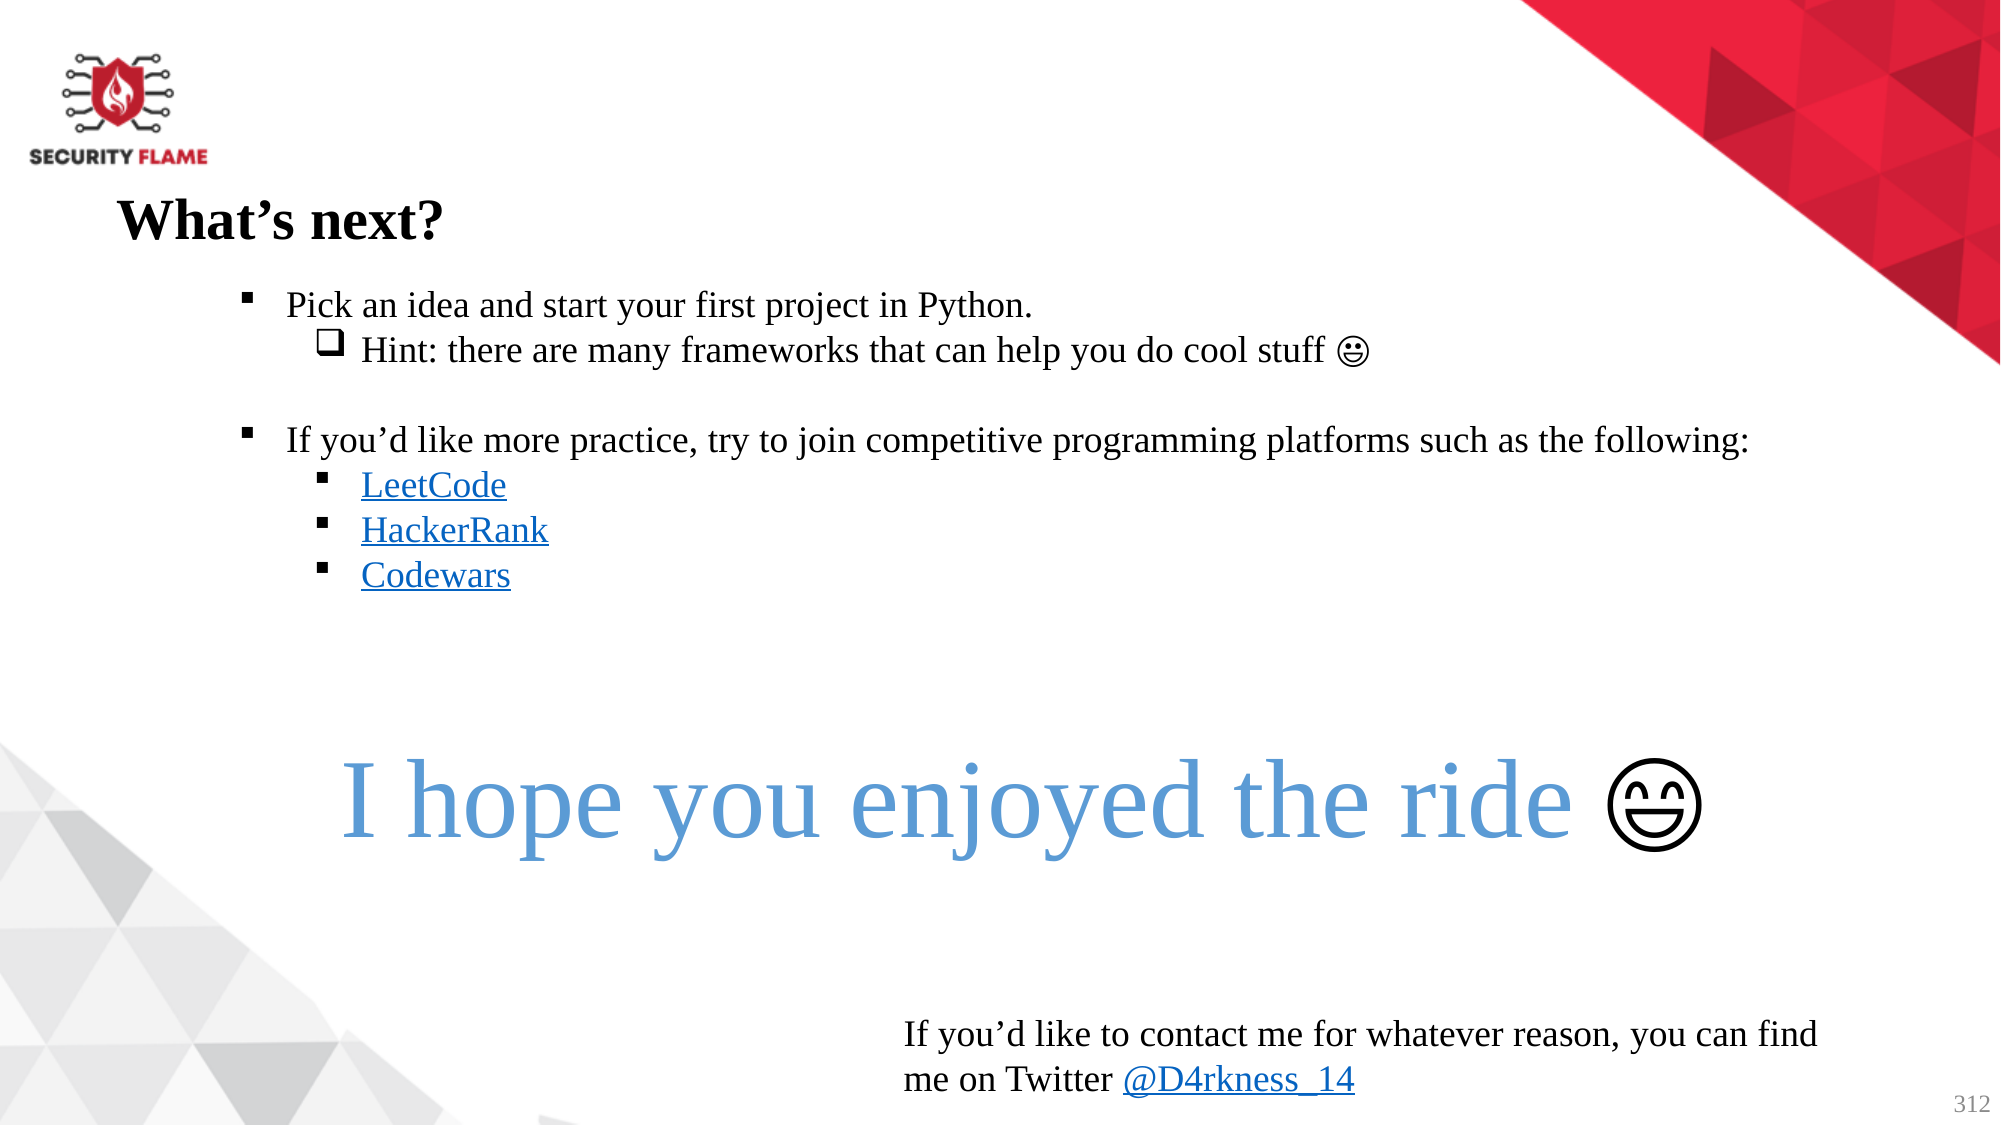

What’s next?
Pick an idea and start your first project in Python.
Hint: there are many frameworks that can help you do cool stuff 😃

If you’d like more practice, try to join competitive programming platforms such as the following:
LeetCode
HackerRank
Codewars

I hope you enjoyed the ride 😄
If you’d like to contact me for whatever reason, you can find me on Twitter @D4rkness_14
312